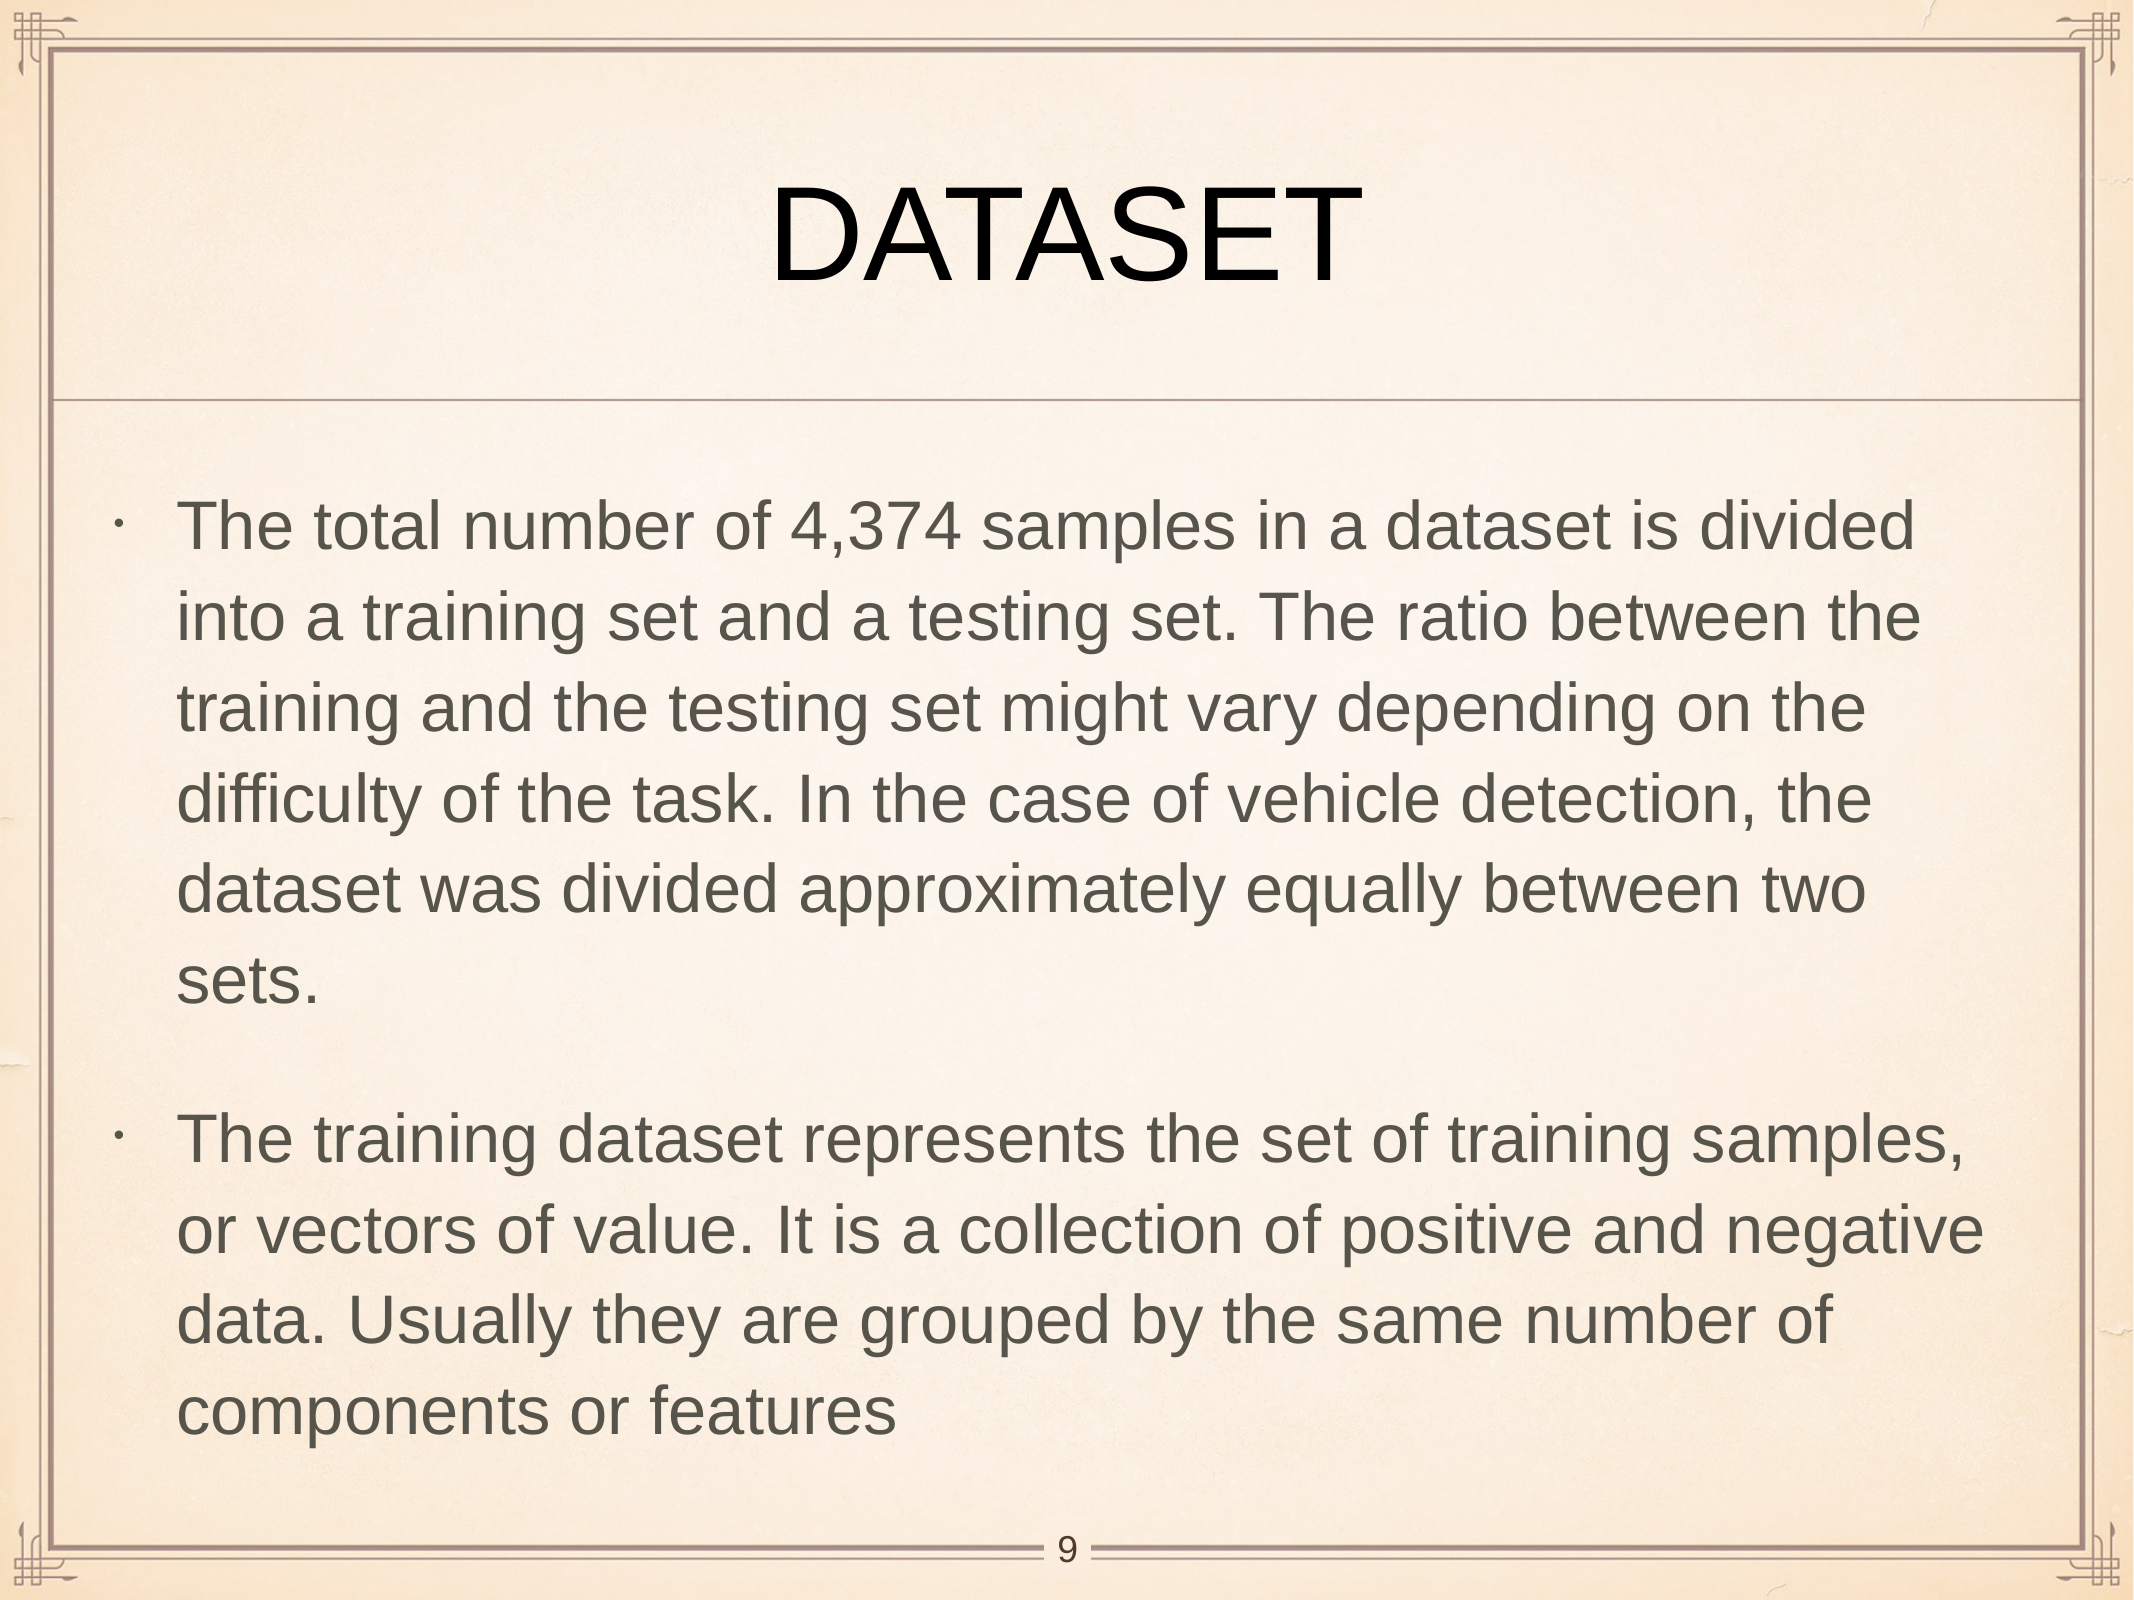

# DATASET
The total number of 4,374 samples in a dataset is divided into a training set and a testing set. The ratio between the training and the testing set might vary depending on the difficulty of the task. In the case of vehicle detection, the dataset was divided approximately equally between two sets.
The training dataset represents the set of training samples, or vectors of value. It is a collection of positive and negative data. Usually they are grouped by the same number of components or features

9